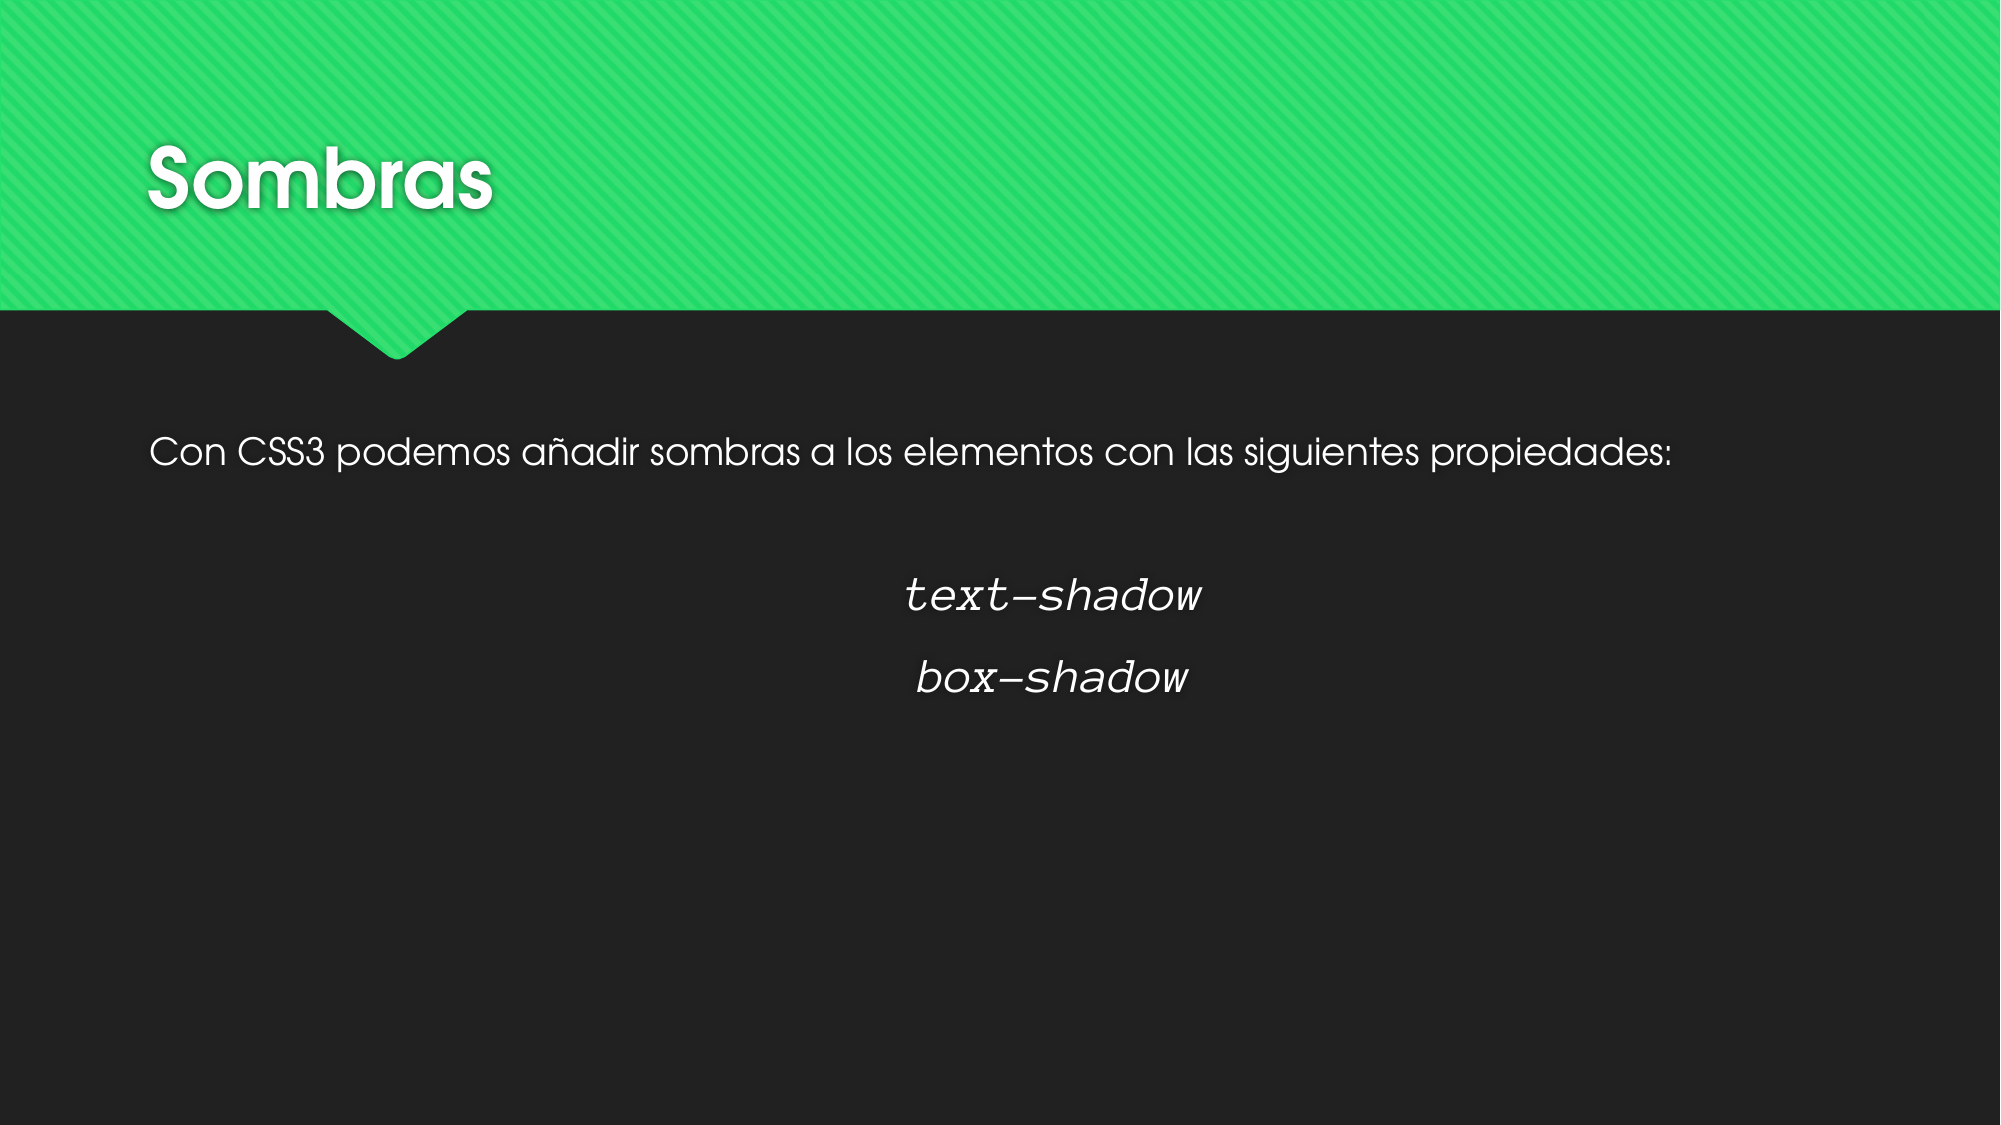

# Sombras
Con CSS3 podemos añadir sombras a los elementos con las siguientes propiedades:

    text-shadow
    box-shadow